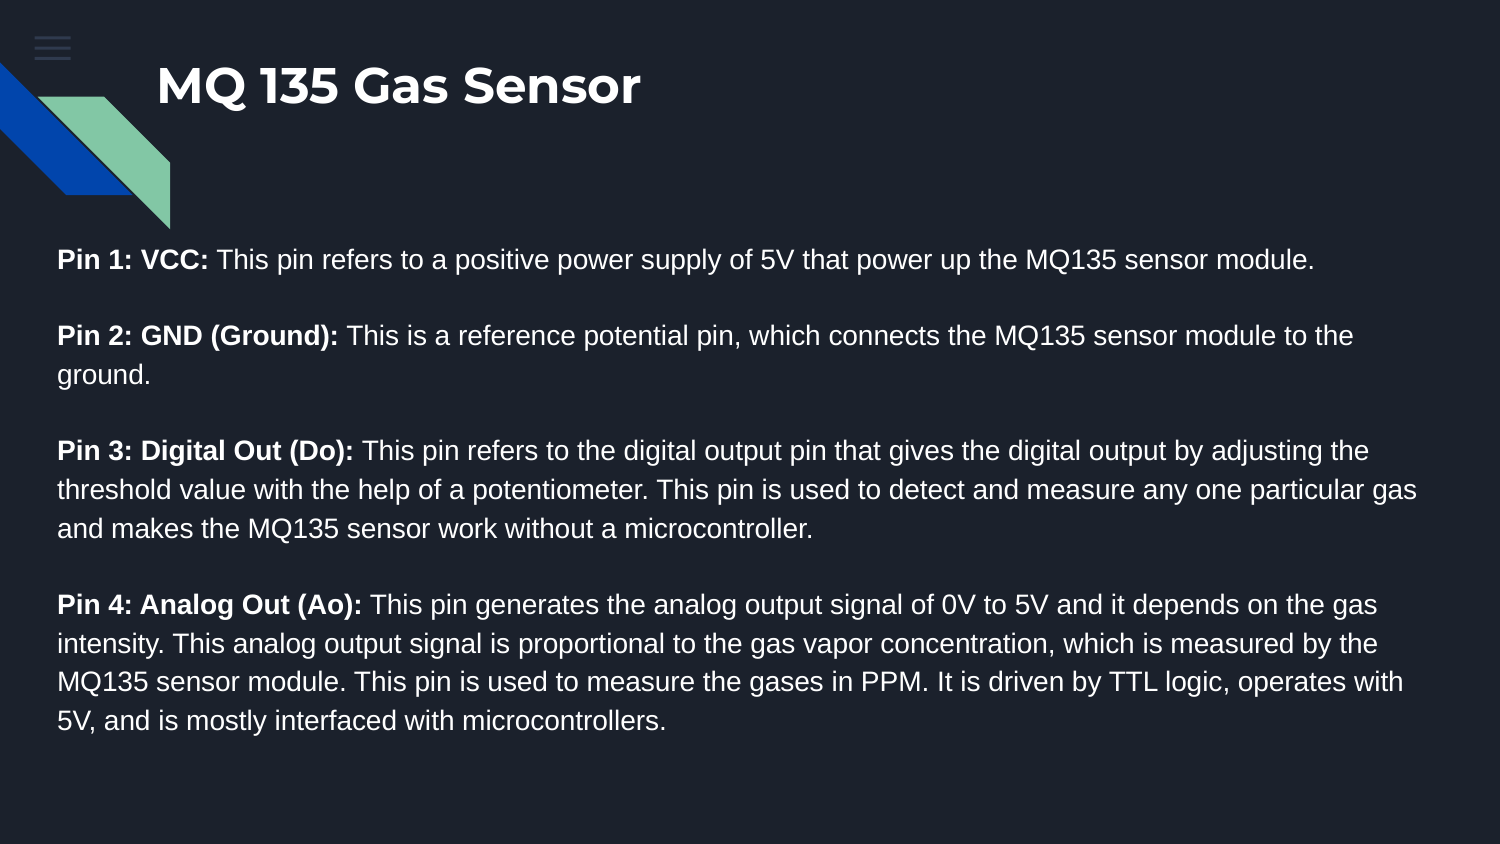

# MQ 135 Gas Sensor
Pin 1: VCC: This pin refers to a positive power supply of 5V that power up the MQ135 sensor module.
Pin 2: GND (Ground): This is a reference potential pin, which connects the MQ135 sensor module to the ground.
Pin 3: Digital Out (Do): This pin refers to the digital output pin that gives the digital output by adjusting the threshold value with the help of a potentiometer. This pin is used to detect and measure any one particular gas and makes the MQ135 sensor work without a microcontroller.
Pin 4: Analog Out (Ao): This pin generates the analog output signal of 0V to 5V and it depends on the gas intensity. This analog output signal is proportional to the gas vapor concentration, which is measured by the MQ135 sensor module. This pin is used to measure the gases in PPM. It is driven by TTL logic, operates with 5V, and is mostly interfaced with microcontrollers.